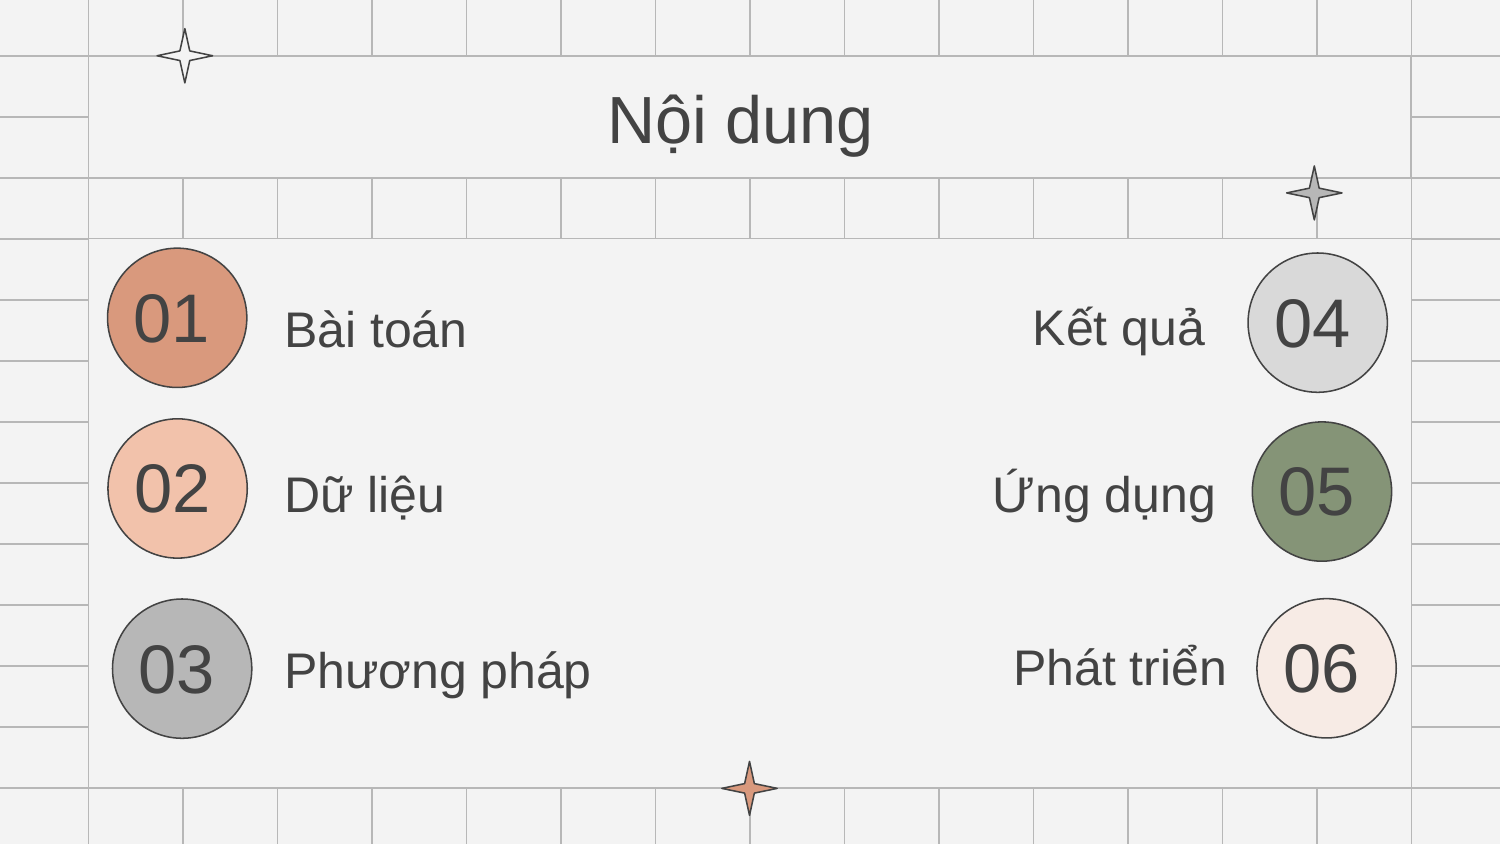

# Nội dung

01
04
Kết quả
Bài toán

02
05
Dữ liệu
Ứng dụng

06
03
Phát triển
Phương pháp